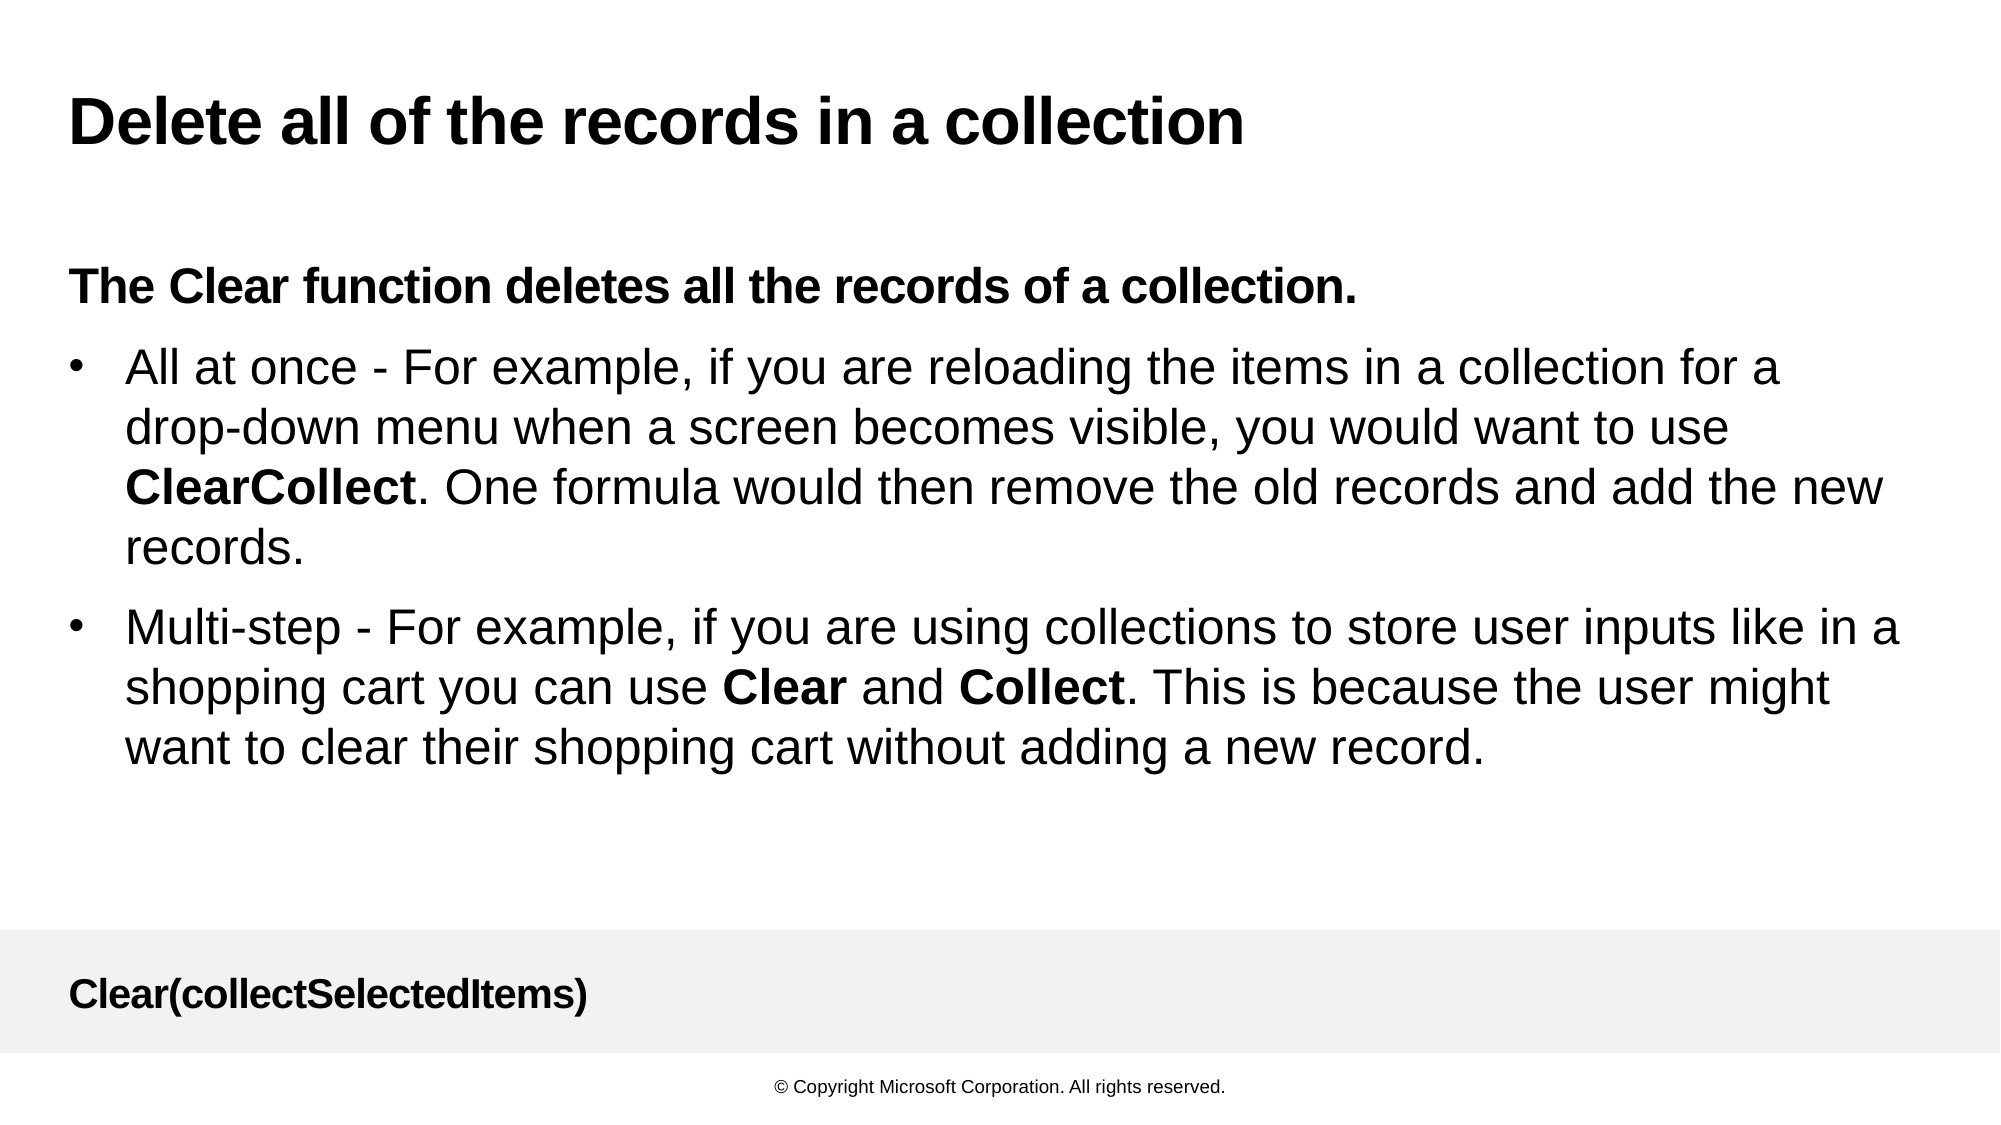

# Delete all of the records in a collection
The Clear function deletes all the records of a collection.
All at once - For example, if you are reloading the items in a collection for a drop-down menu when a screen becomes visible, you would want to use ClearCollect. One formula would then remove the old records and add the new records.
Multi-step - For example, if you are using collections to store user inputs like in a shopping cart you can use Clear and Collect. This is because the user might want to clear their shopping cart without adding a new record.
Clear(collectSelectedItems)